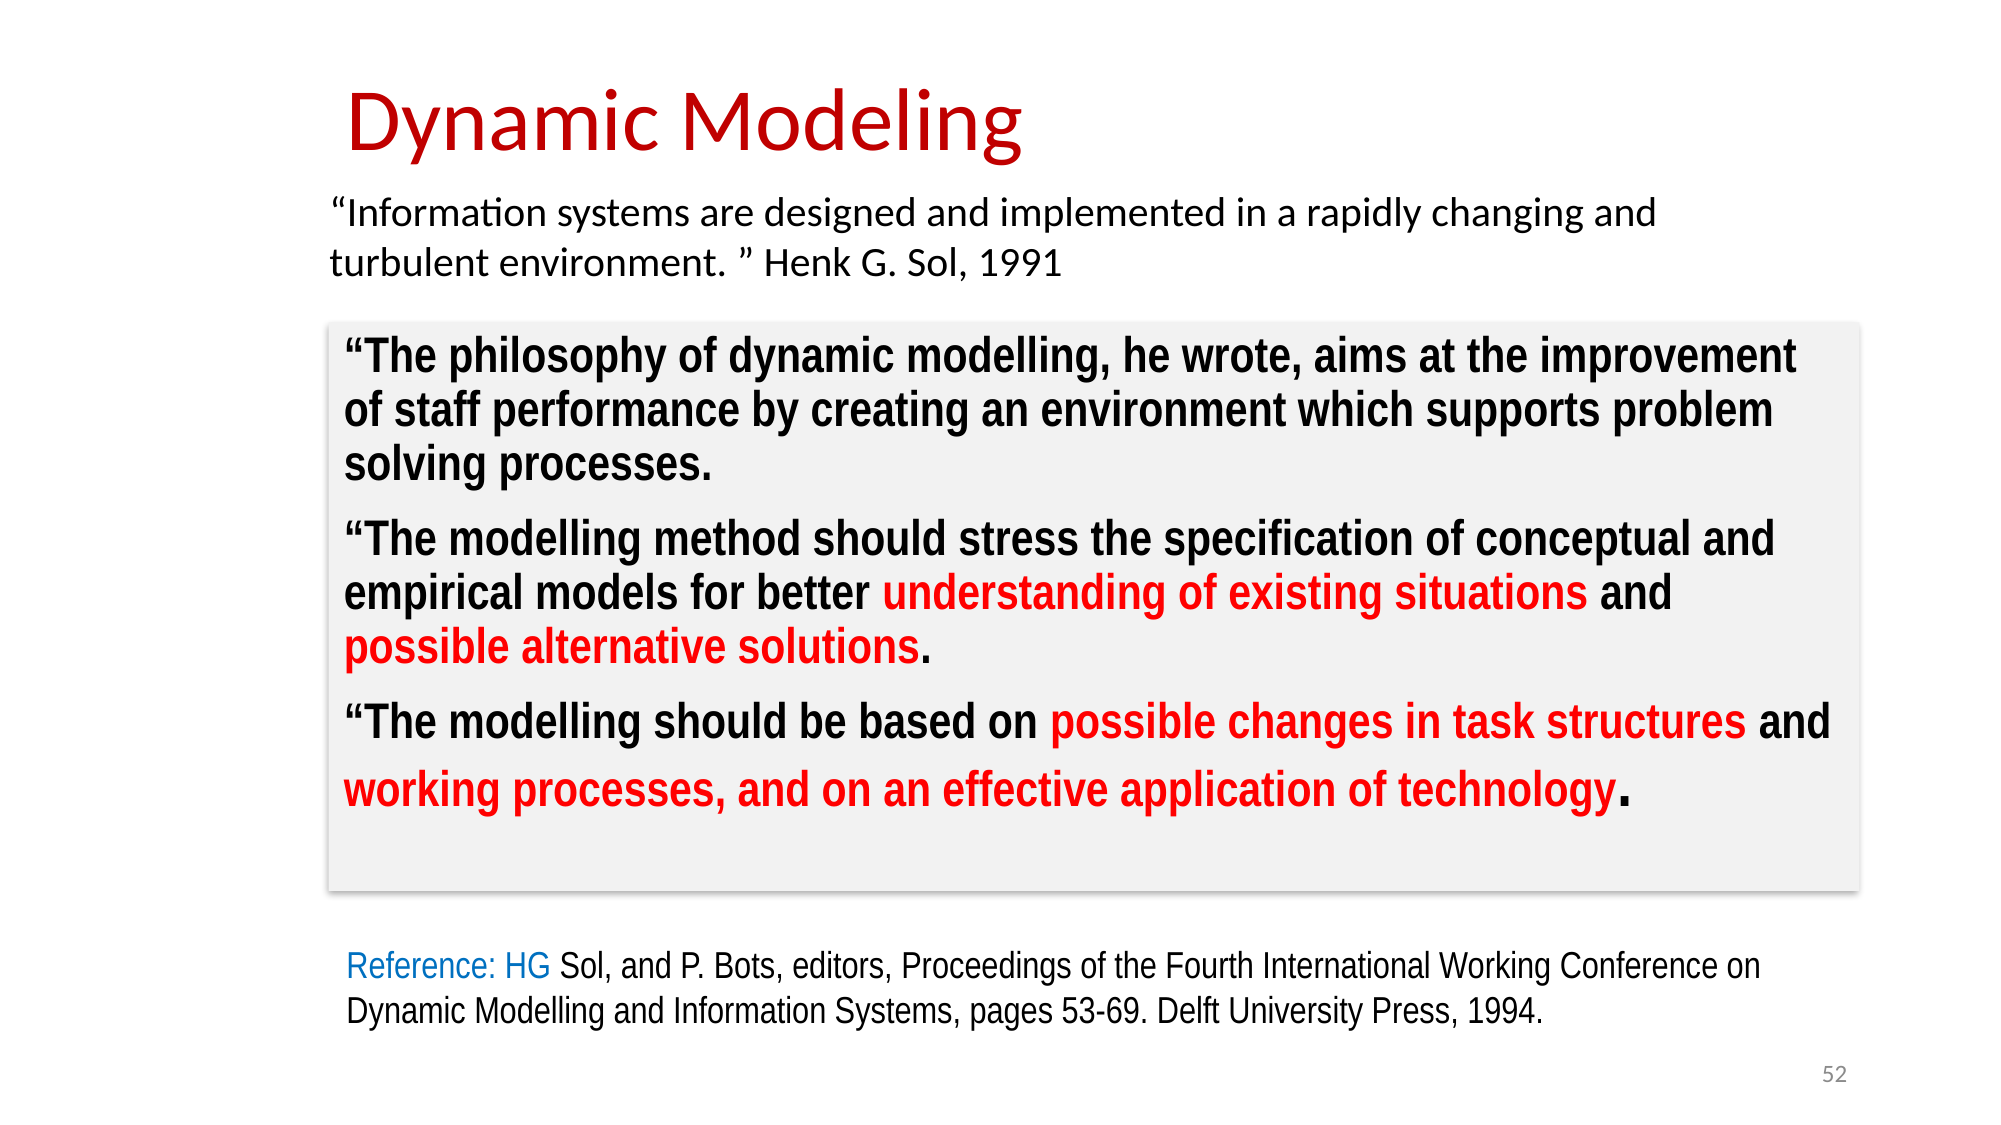

# Dynamic Modeling
“Information systems are designed and implemented in a rapidly changing and turbulent environment. ” Henk G. Sol, 1991

“The philosophy of dynamic modelling, he wrote, aims at the improvement of staff performance by creating an environment which supports problem solving processes.
“The modelling method should stress the specification of conceptual and empirical models for better understanding of existing situations and possible alternative solutions.
“The modelling should be based on possible changes in task structures and working processes, and on an effective application of technology.
Reference: HG Sol, and P. Bots, editors, Proceedings of the Fourth International Working Conference on Dynamic Modelling and Information Systems, pages 53-69. Delft University Press, 1994.
52